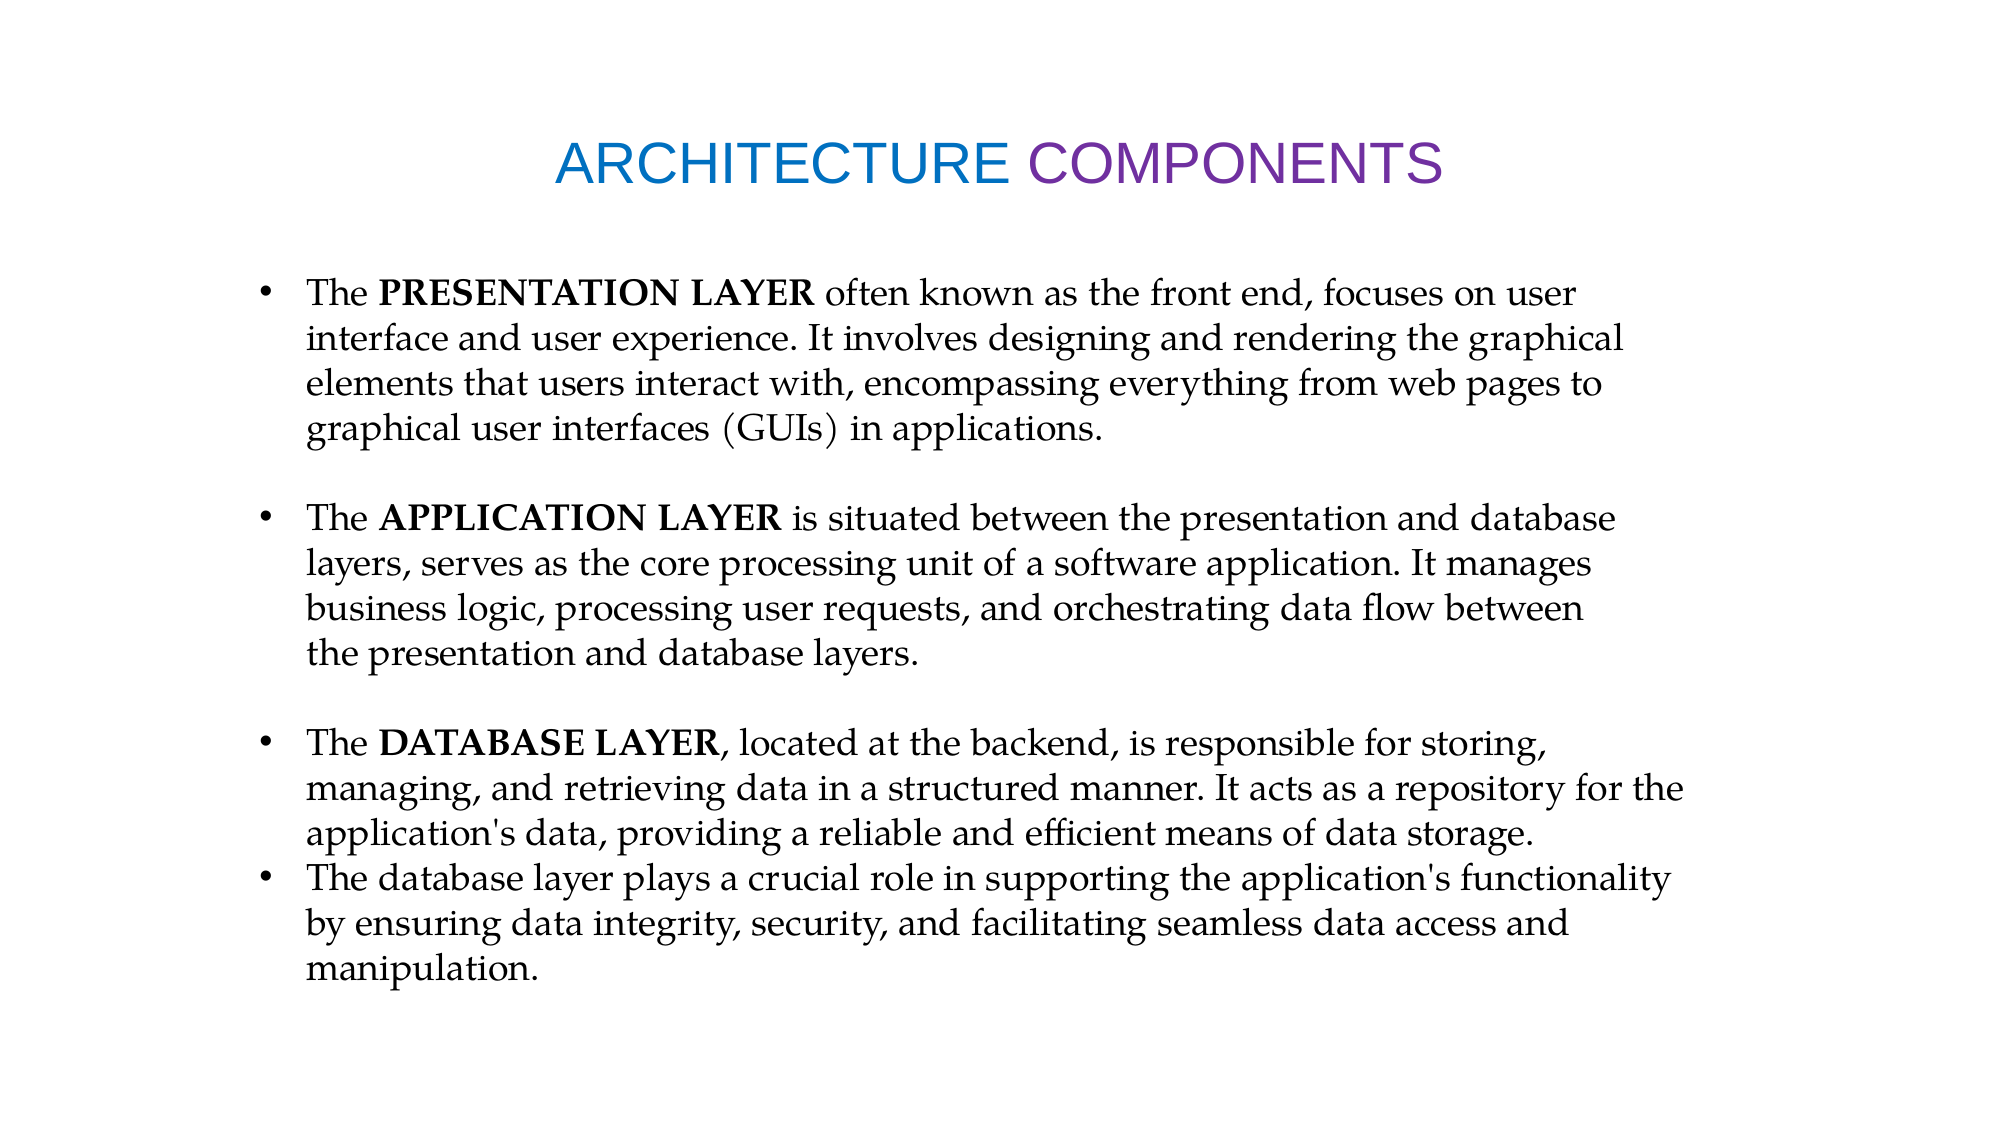

ARCHITECTURE COMPONENTS
The PRESENTATION LAYER often known as the front end, focuses on user interface and user experience. It involves designing and rendering the graphical elements that users interact with, encompassing everything from web pages to graphical user interfaces (GUIs) in applications.

The APPLICATION LAYER is situated between the presentation and database layers, serves as the core processing unit of a software application. It manages business logic, processing user requests, and orchestrating data flow between
     the presentation and database layers.

The DATABASE LAYER, located at the backend, is responsible for storing, managing, and retrieving data in a structured manner. It acts as a repository for the application's data, providing a reliable and efficient means of data storage.
The database layer plays a crucial role in supporting the application's functionality by ensuring data integrity, security, and facilitating seamless data access and manipulation.